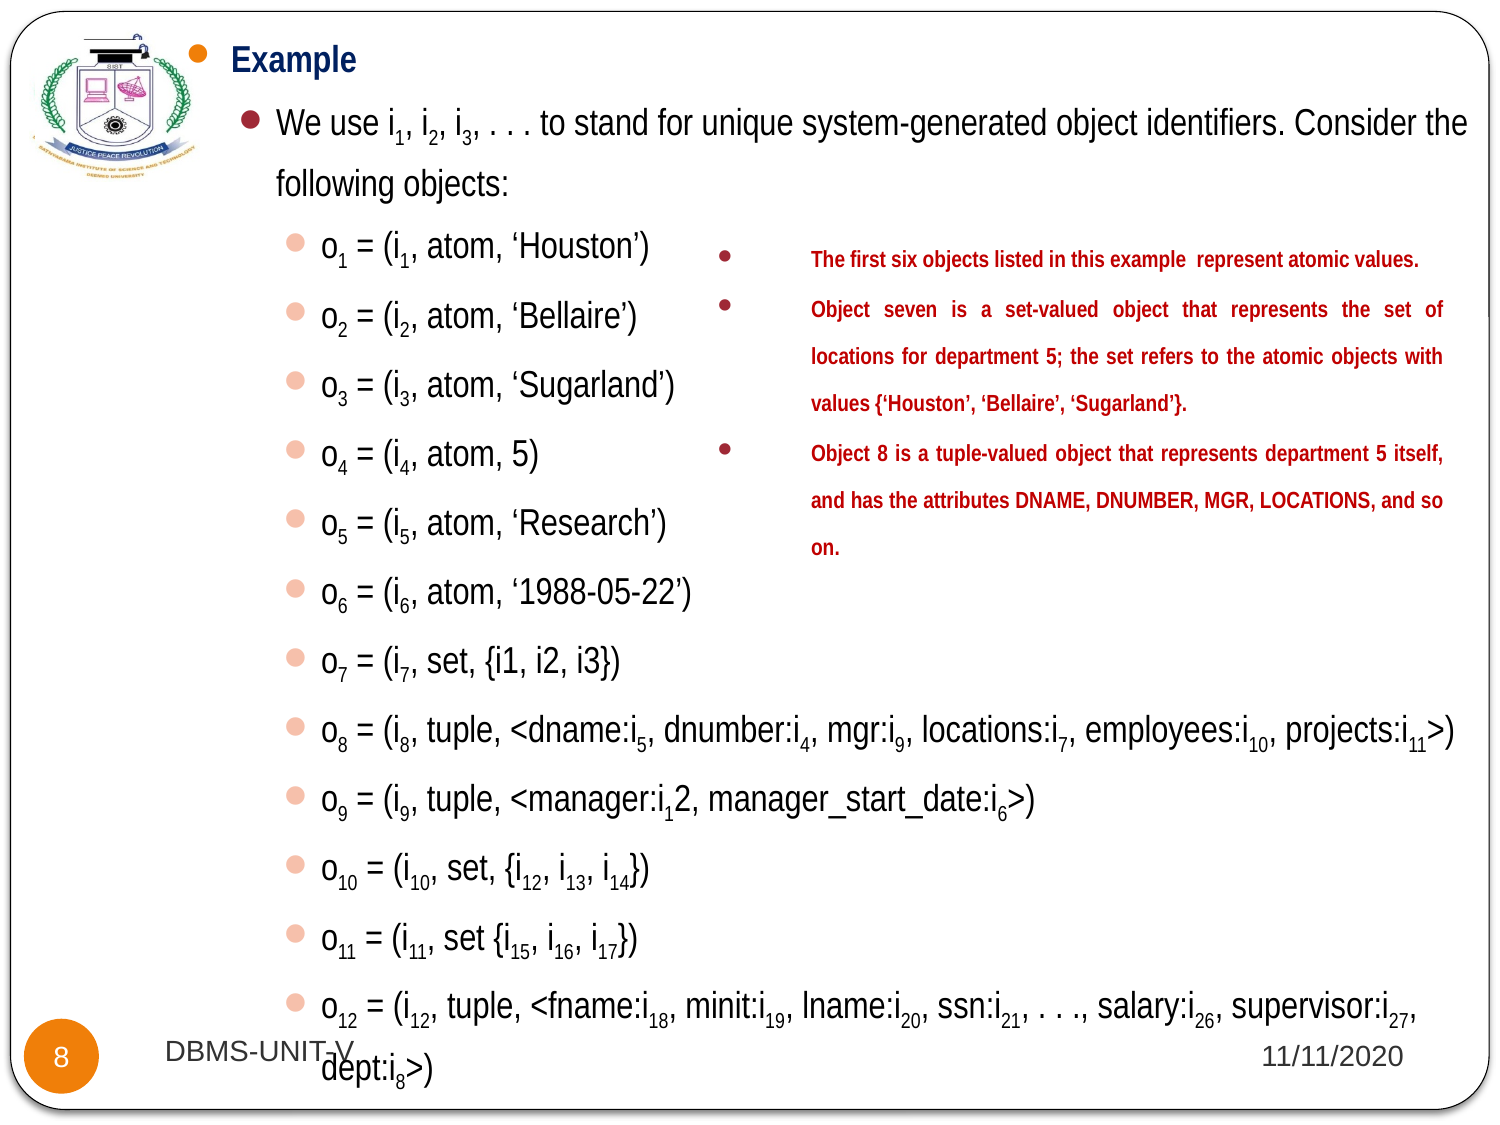

Example
We use i1, i2, i3, . . . to stand for unique system-generated object identifiers. Consider the following objects:
o1 = (i1, atom, ‘Houston’)
o2 = (i2, atom, ‘Bellaire’)
o3 = (i3, atom, ‘Sugarland’)
o4 = (i4, atom, 5)
o5 = (i5, atom, ‘Research’)
o6 = (i6, atom, ‘1988-05-22’)
o7 = (i7, set, {i1, i2, i3})
o8 = (i8, tuple, <dname:i5, dnumber:i4, mgr:i9, locations:i7, employees:i10, projects:i11>)
o9 = (i9, tuple, <manager:i12, manager_start_date:i6>)
o10 = (i10, set, {i12, i13, i14})
o11 = (i11, set {i15, i16, i17})
o12 = (i12, tuple, <fname:i18, minit:i19, lname:i20, ssn:i21, . . ., salary:i26, supervi­sor:i27, dept:i8>)

The first six objects listed in this example  represent atomic values.
Object seven is a set-valued object that represents the set of locations for department 5; the set refers to the atomic objects with values {‘Houston’, ‘Bellaire’, ‘Sugarland’}.
Object 8 is a tuple-valued object that represents department 5 itself, and has the attributes DNAME, DNUMBER, MGR, LOCATIONS, and so on.
DBMS-UNIT-V
11/11/2020
8